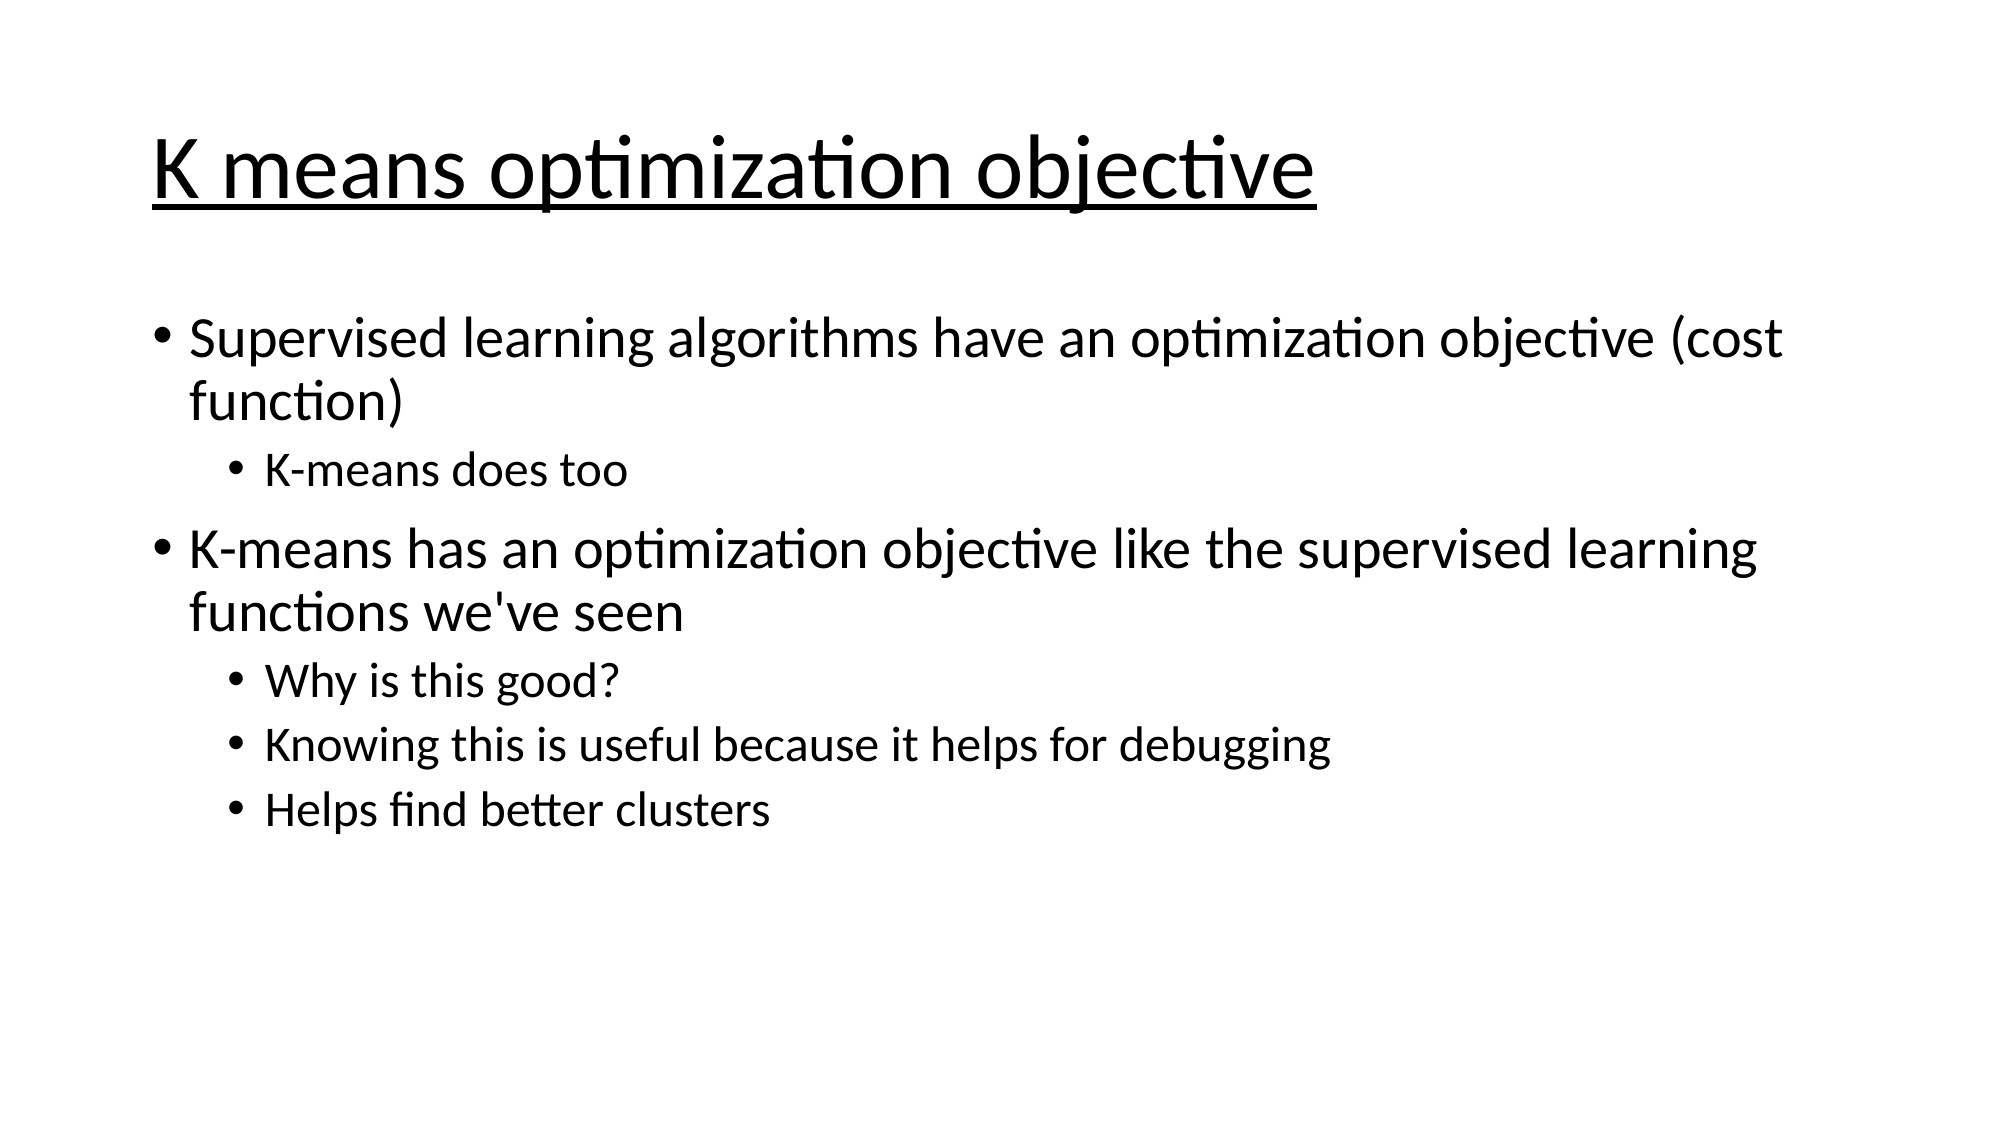

# K means optimization objective
Supervised learning algorithms have an optimization objective (cost function)
K-means does too
K-means has an optimization objective like the supervised learning functions we've seen
Why is this good?
Knowing this is useful because it helps for debugging
Helps find better clusters